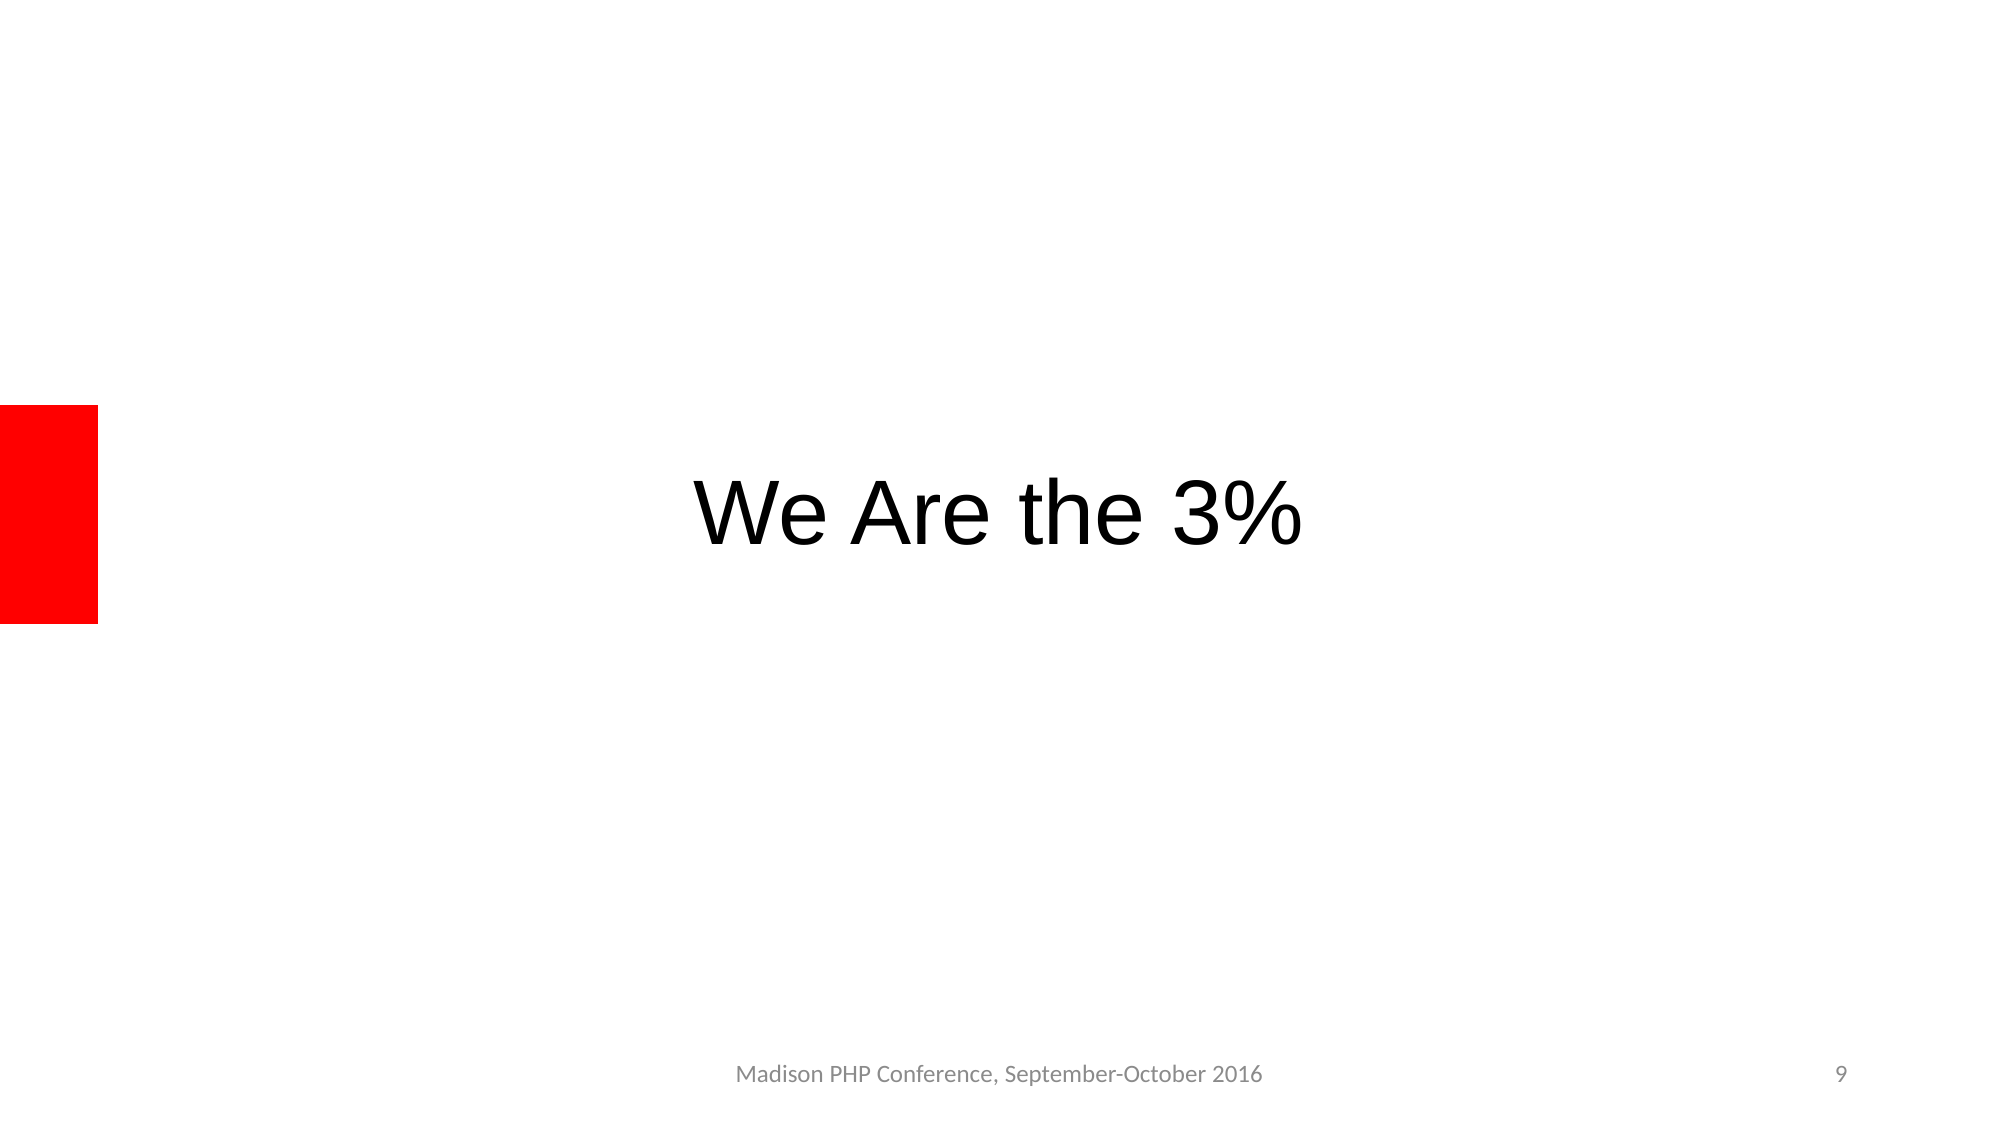

# We Are the 3%

Madison PHP Conference, September-October 2016
9